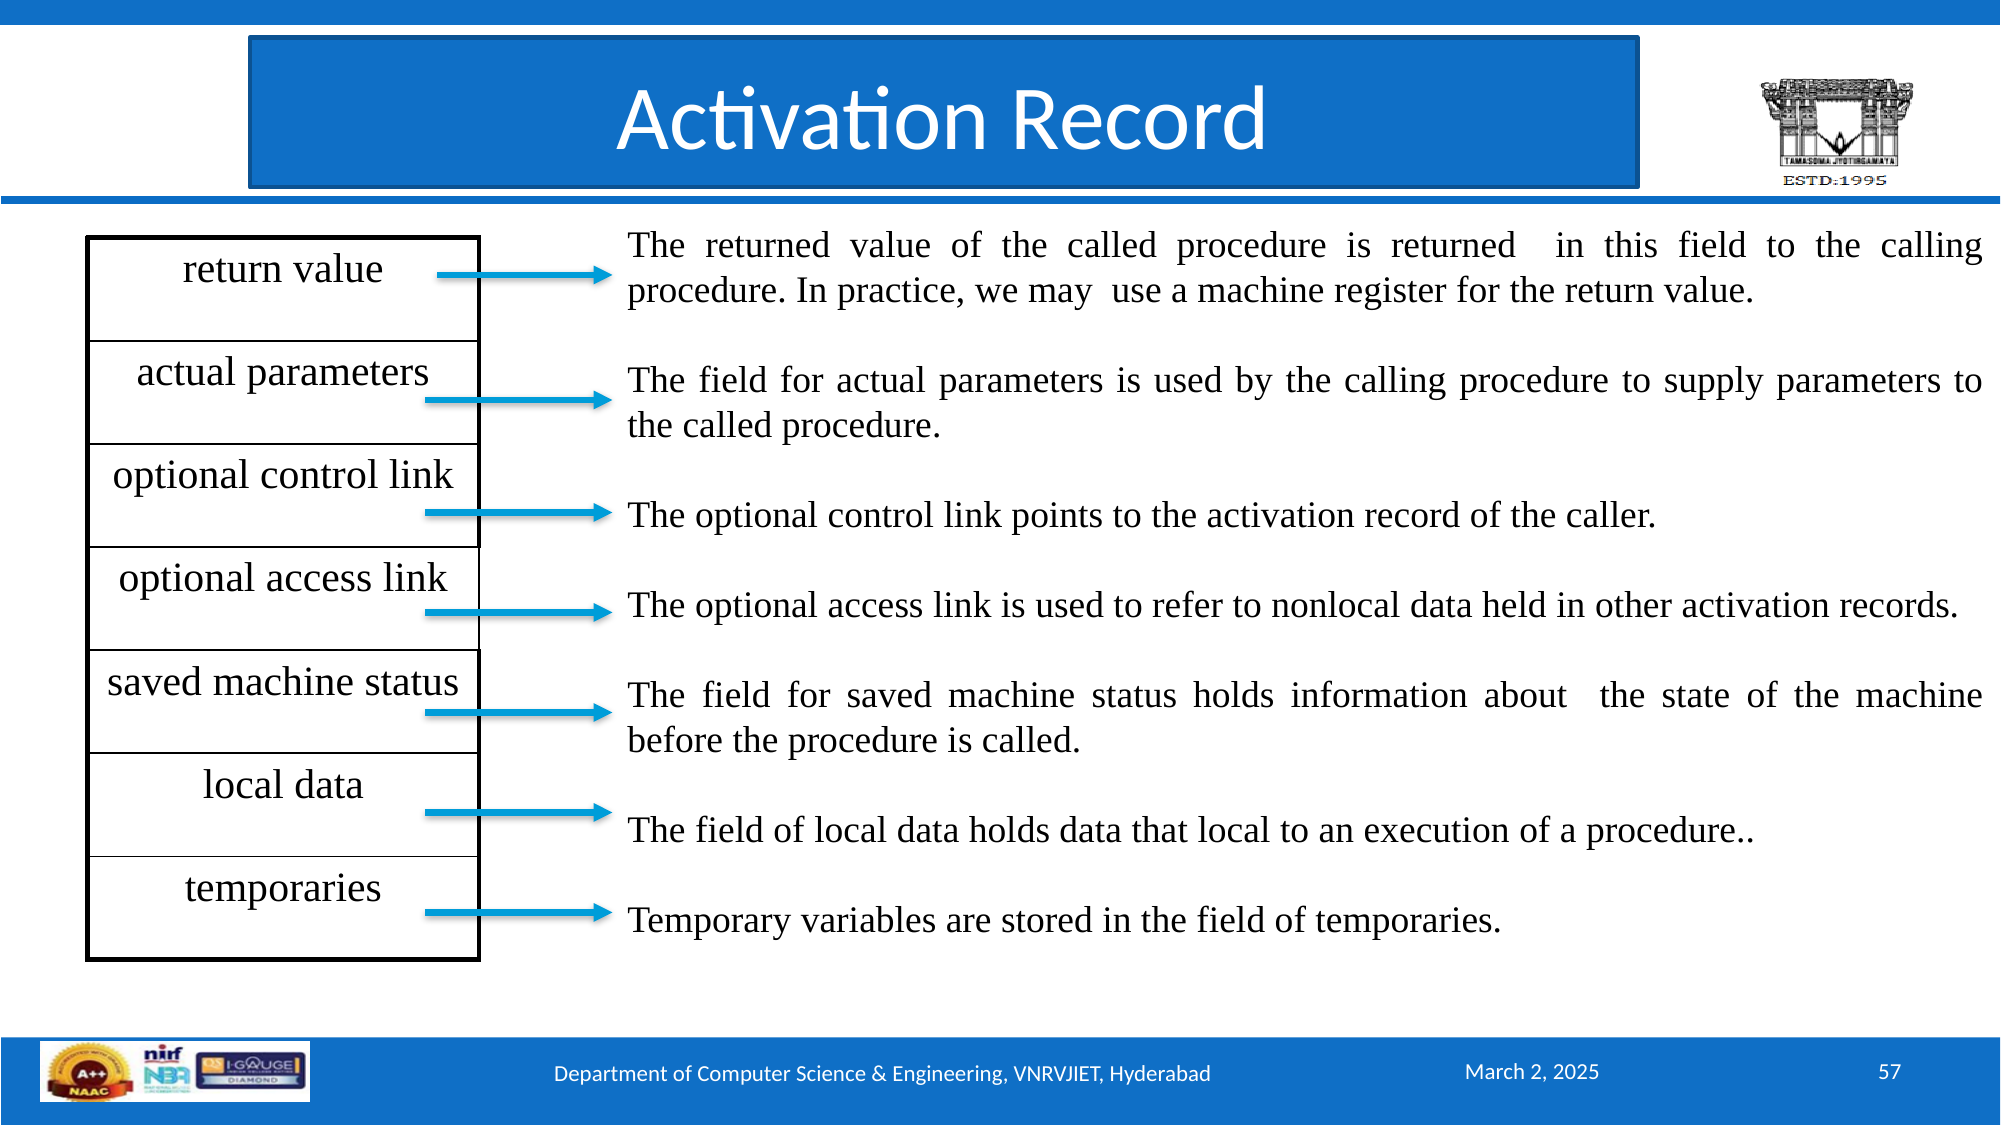

Activation Record
The returned value of the called procedure is returned  in this field to the calling procedure. In practice, we may  use a machine register for the return value.

The field for actual parameters is used by the calling procedure to supply parameters to the called procedure.

The optional control link points to the activation record of the caller.

The optional access link is used to refer to nonlocal data held in other activation records.

The field for saved machine status holds information about  the state of the machine before the procedure is called.

The field of local data holds data that local to an execution of a procedure..

Temporary variables are stored in the field of temporaries.
| return value |
| --- |
| actual parameters |
| optional control link |
| optional access link |
| saved machine status |
| local data |
| temporaries |
March 2, 2025
57
Department of Computer Science & Engineering, VNRVJIET, Hyderabad